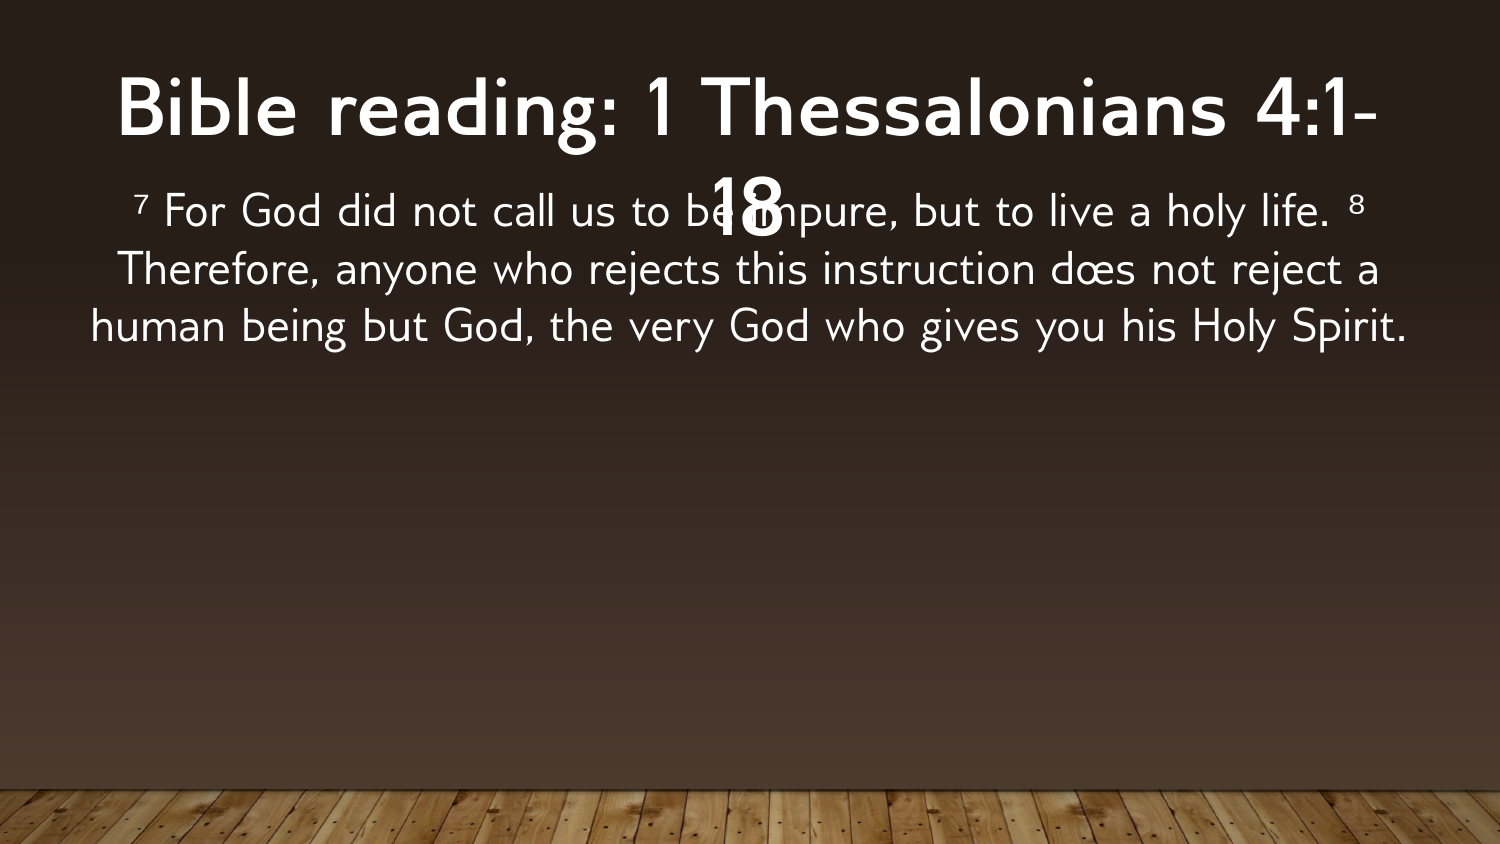

Bible reading: 1 Thessalonians 4:1-18
⁷ For God did not call us to be impure, but to live a holy life. ⁸ Therefore, anyone who rejects this instruction does not reject a human being but God, the very God who gives you his Holy Spirit.